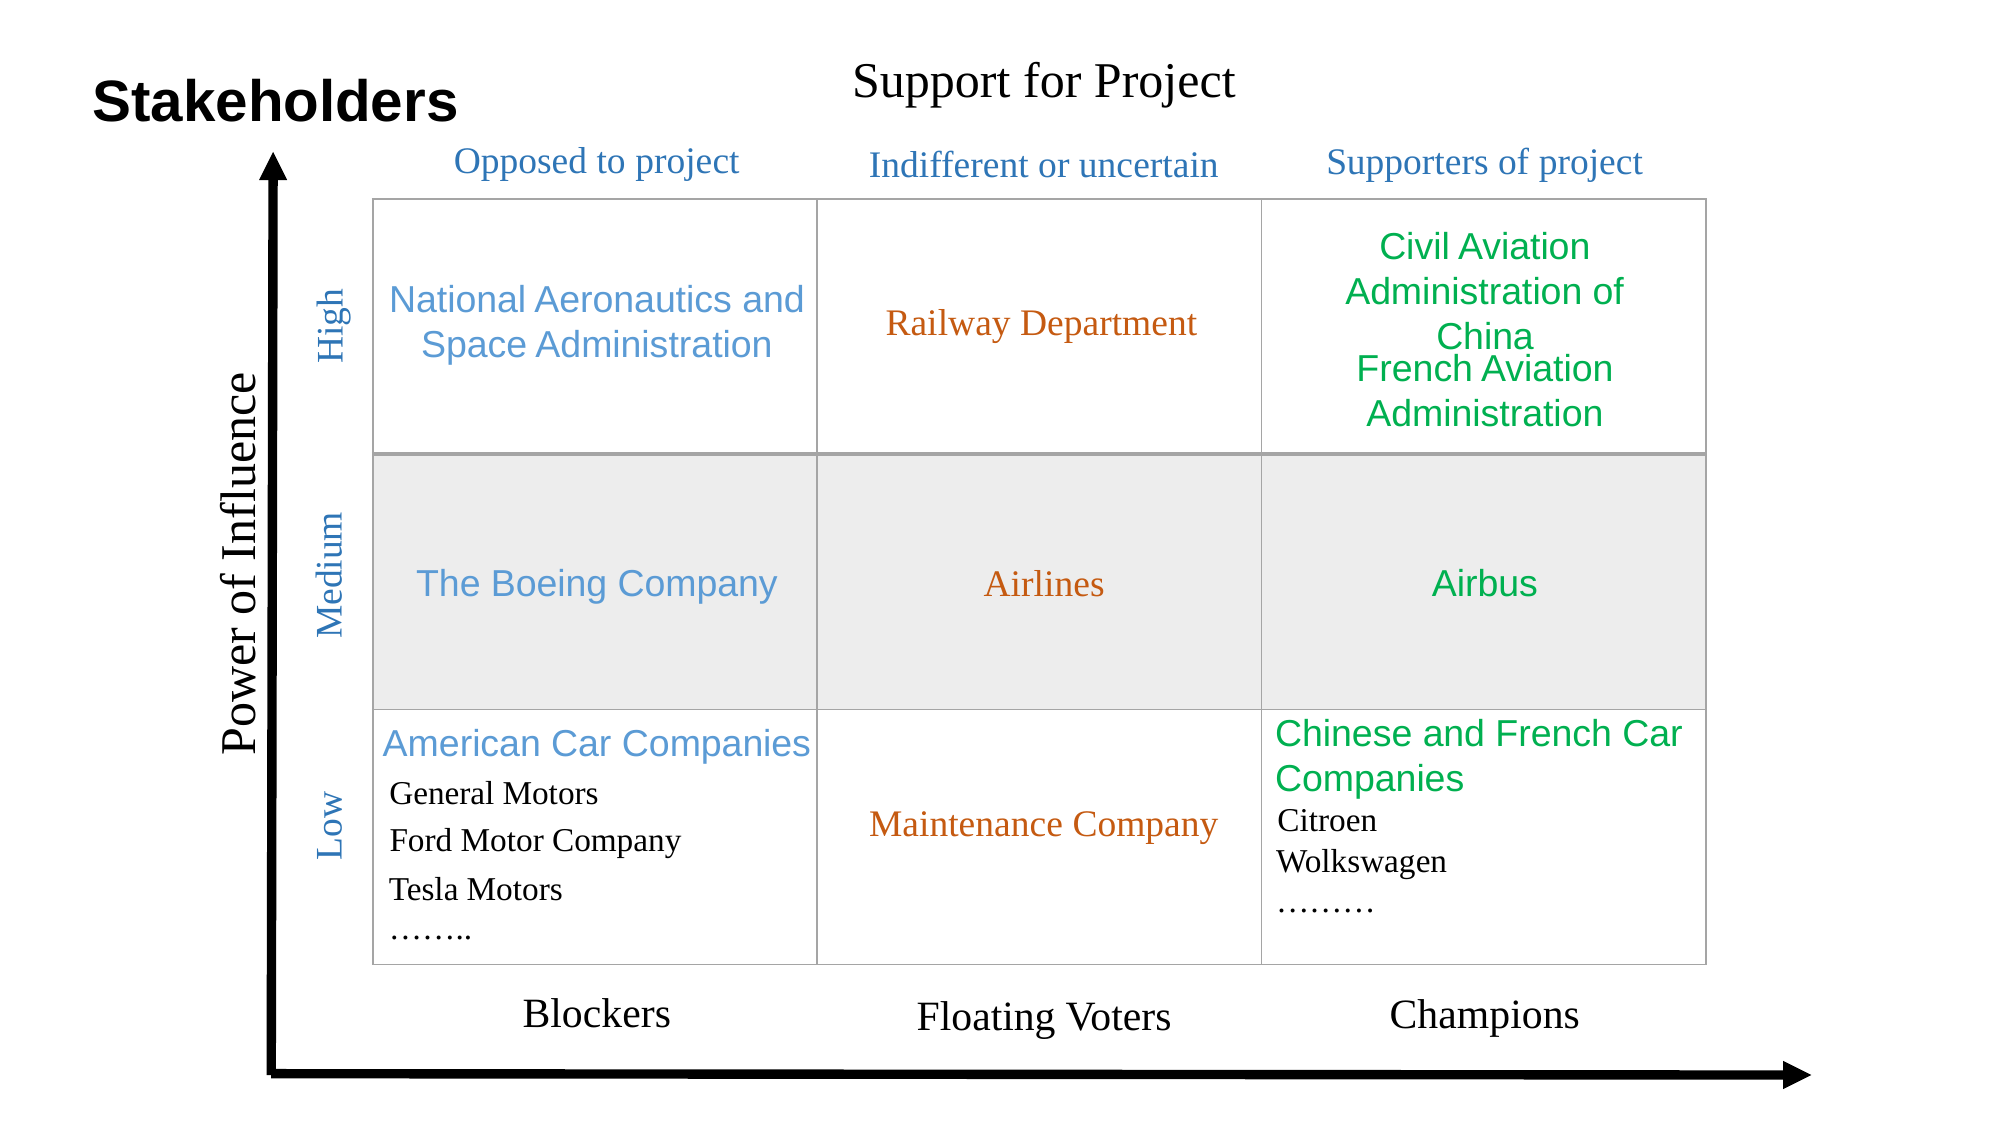

Support for Project
Stakeholders
Opposed to project
Supporters of project
Indifferent or uncertain
|  |  |  |
| --- | --- | --- |
|  |  |  |
|  |  |  |
Civil Aviation Administration of China
National Aeronautics and Space Administration
Railway Department
High
French Aviation Administration
Power of Influence
Medium
The Boeing Company
Airlines
Airbus
Chinese and French Car Companies
American Car Companies
General Motors
Maintenance Company
Citroen
Low
Ford Motor Company
Wolkswagen
………
Tesla Motors
……..
Blockers
Champions
Floating Voters